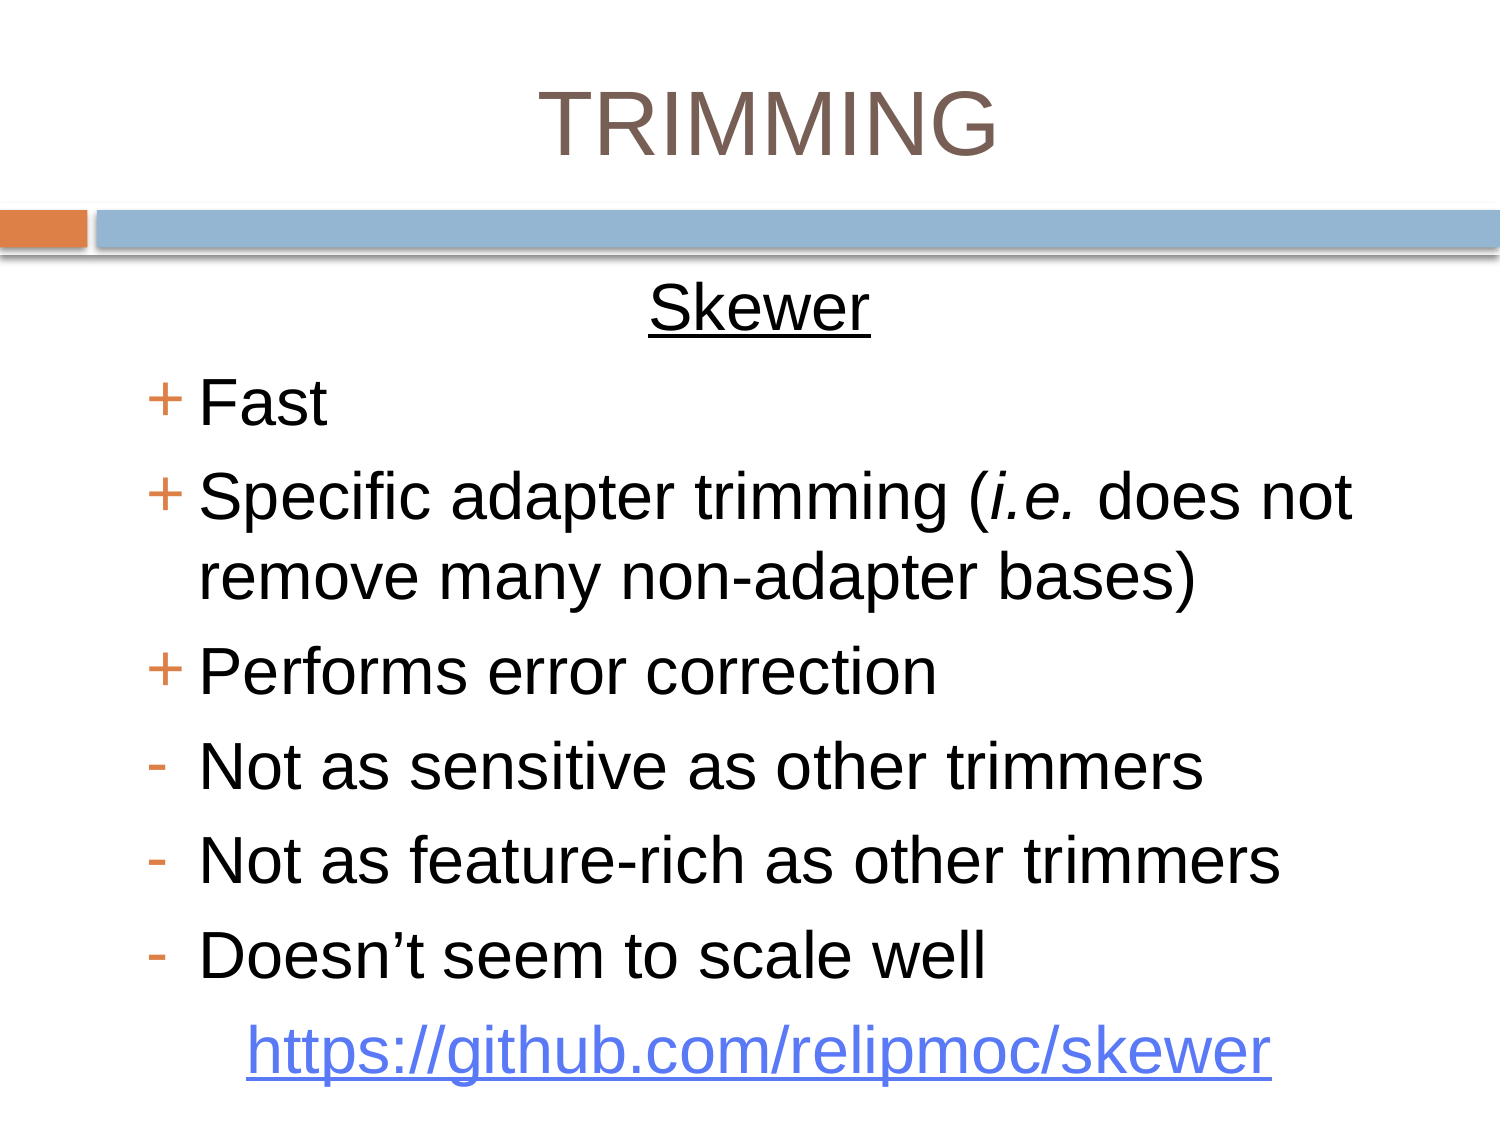

# TRIMMING
Skewer
Fast
Specific adapter trimming (i.e. does not remove many non-adapter bases)
Performs error correction
Not as sensitive as other trimmers
Not as feature-rich as other trimmers
Doesn’t seem to scale well
https://github.com/relipmoc/skewer